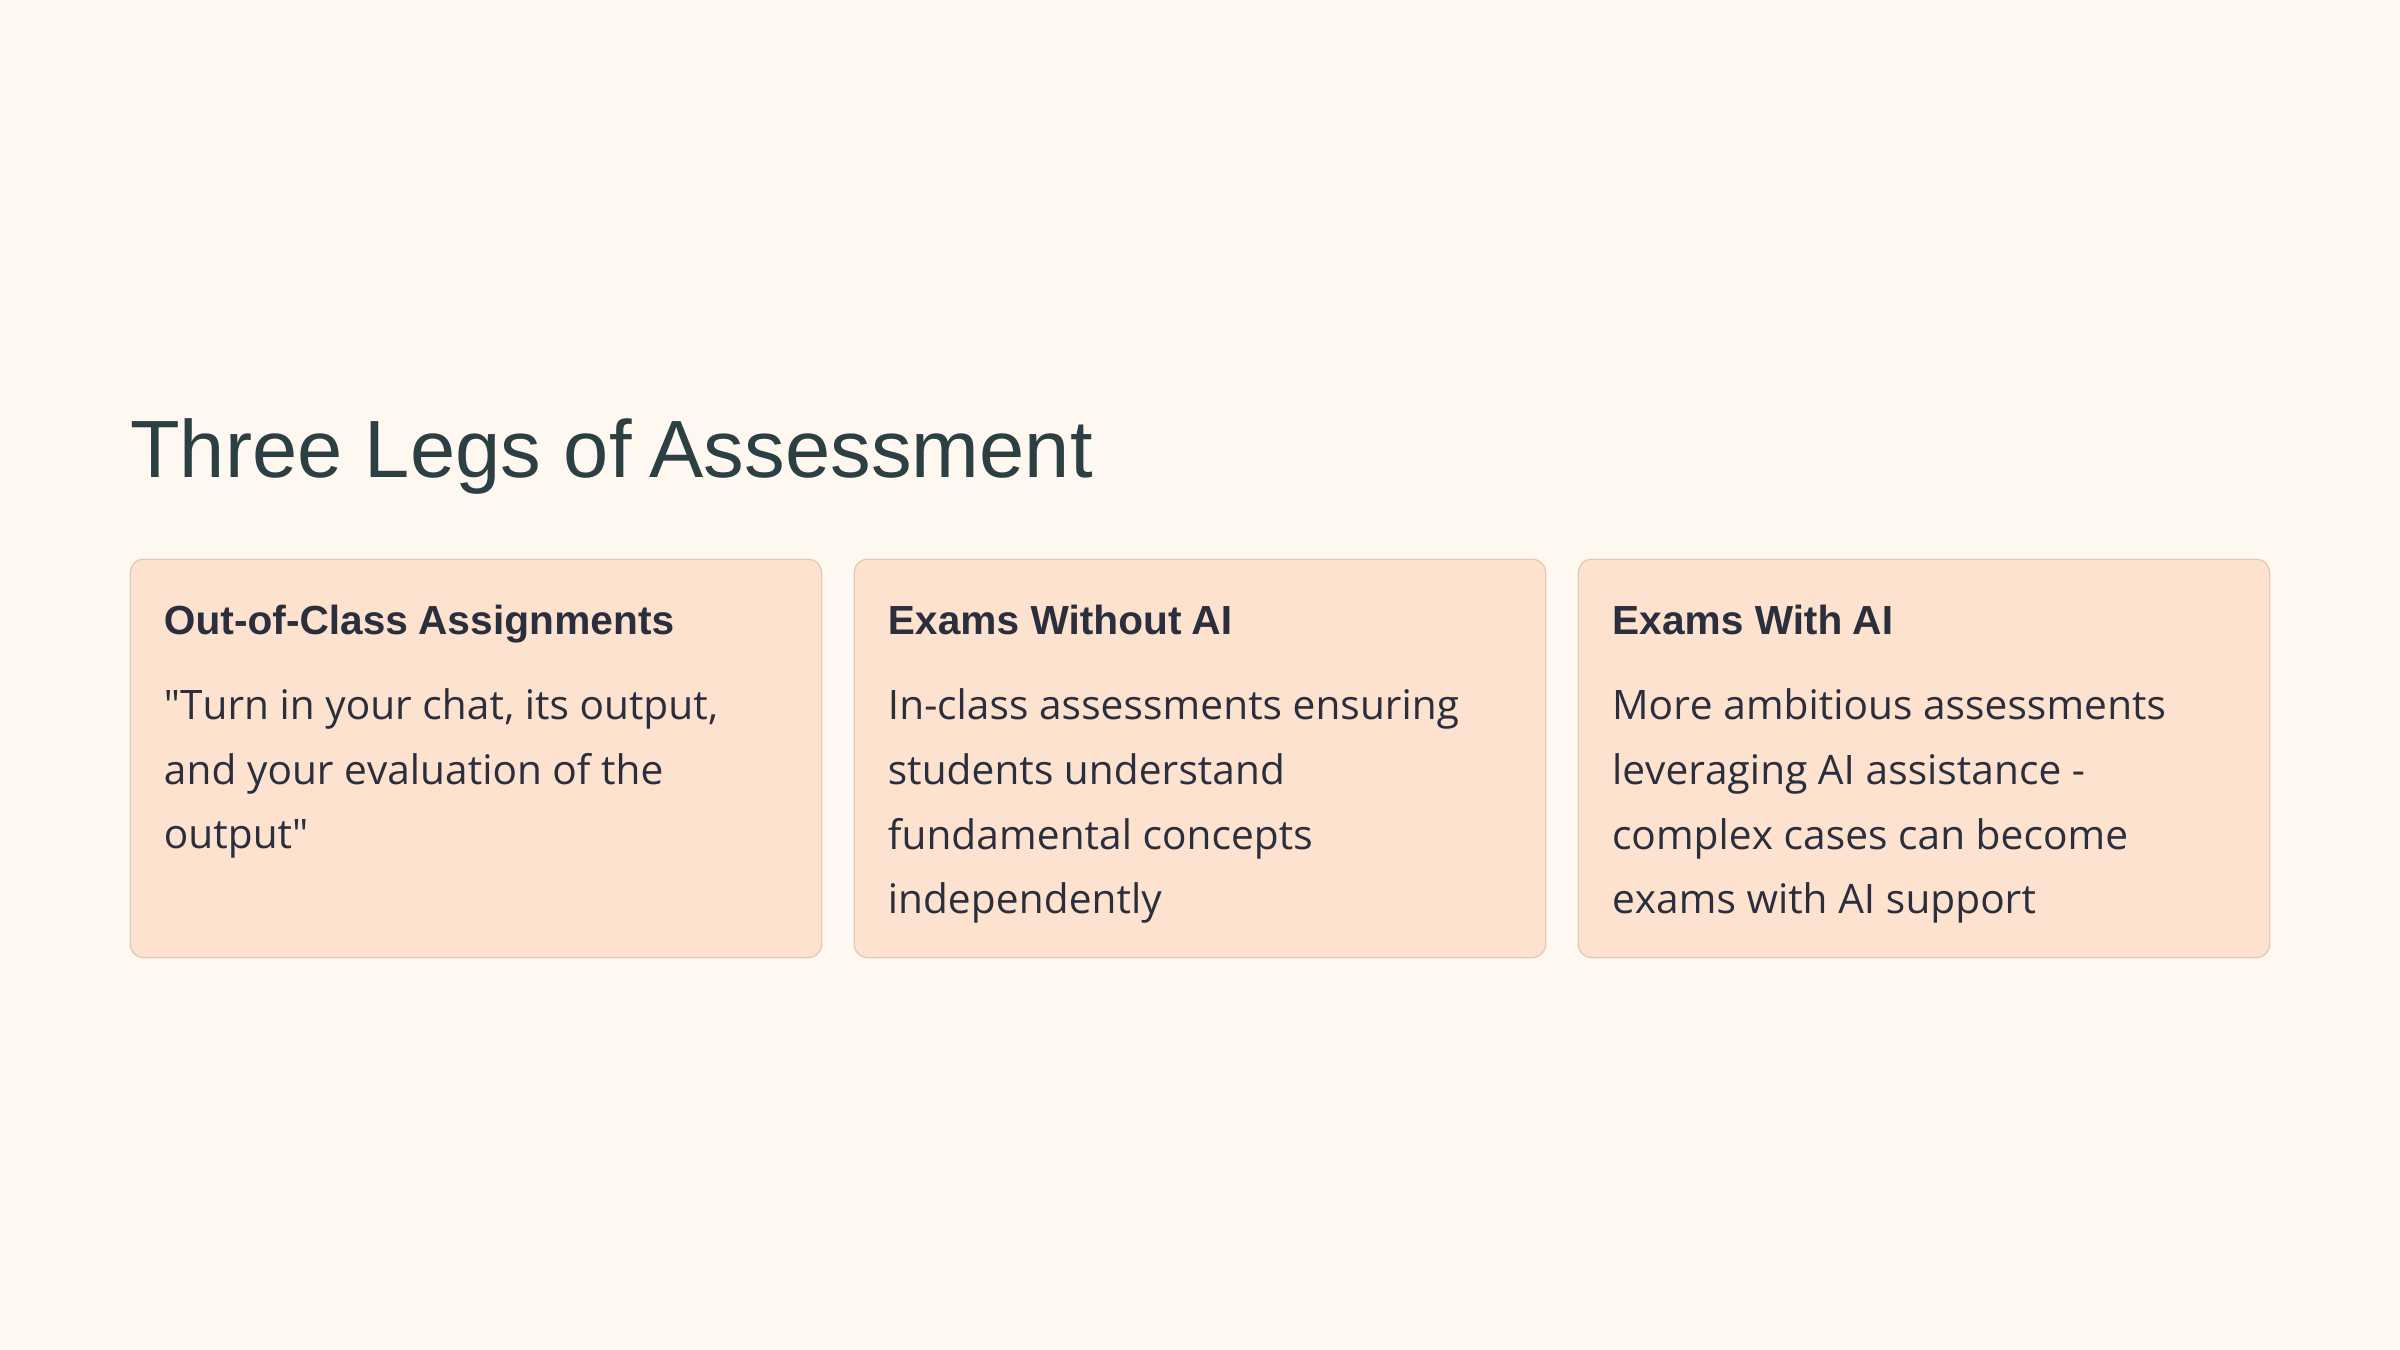

Three Legs of Assessment

Out-of-Class Assignments
Exams Without AI
Exams With AI
"Turn in your chat, its output, and your evaluation of the output"
In-class assessments ensuring students understand fundamental concepts independently
More ambitious assessments leveraging AI assistance - complex cases can become exams with AI support